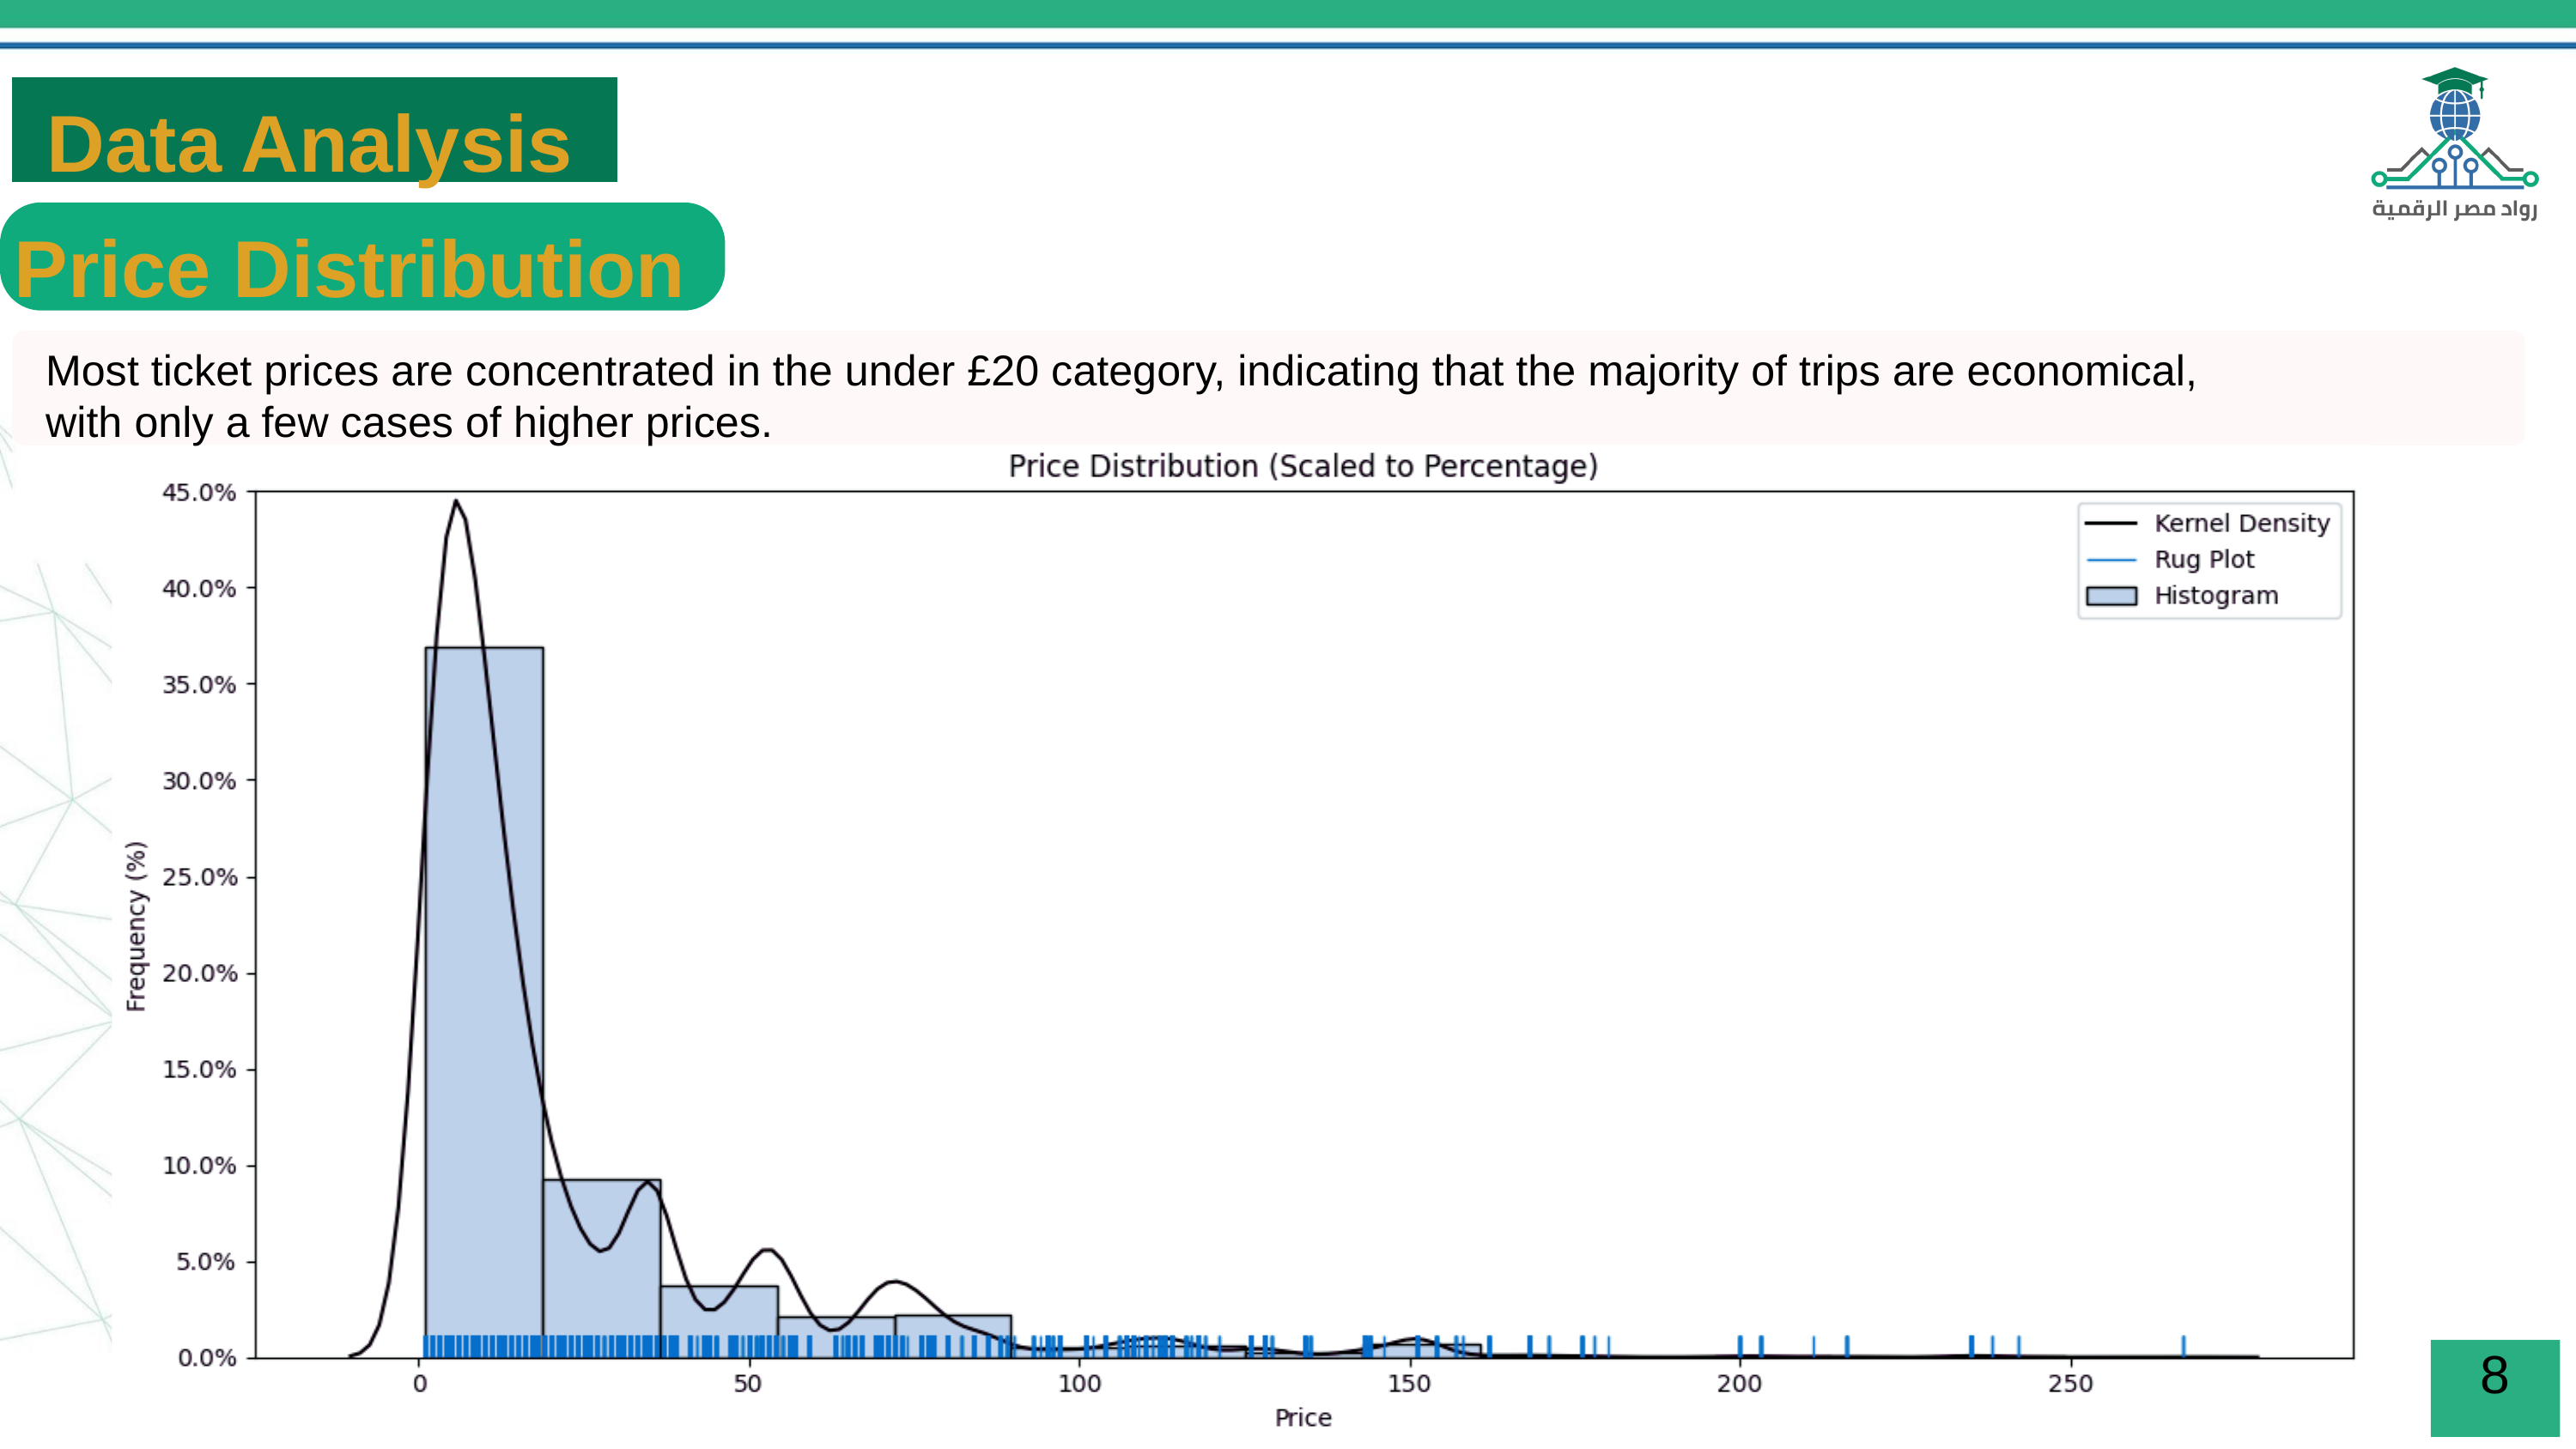

Data Analysis

Price Distribution

Most ticket prices are concentrated in the under £20 category, indicating that the majority of trips are economical, with only a few cases of higher prices.

8